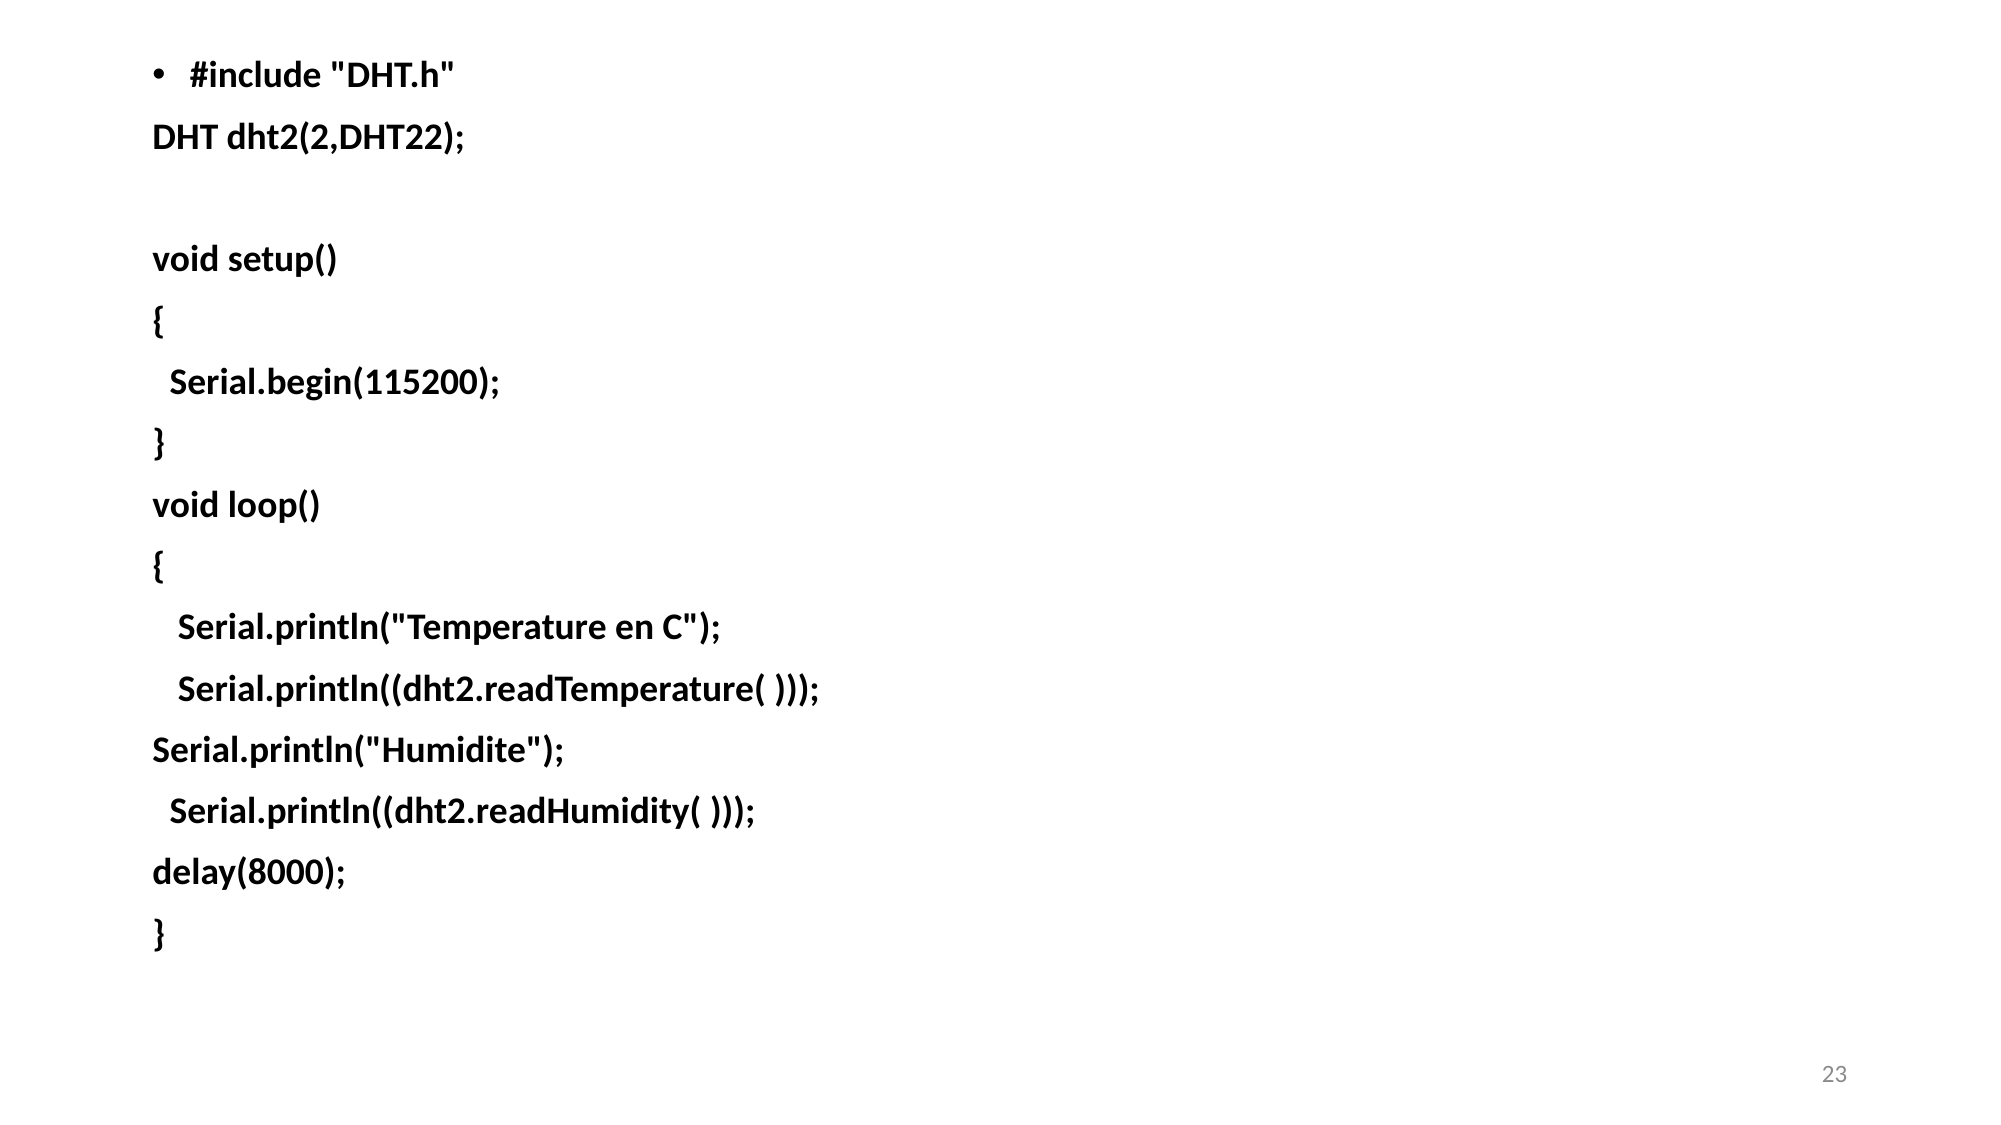

#include "DHT.h"
DHT dht2(2,DHT22);

void setup()
{
  Serial.begin(115200);
}
void loop()
{
   Serial.println("Temperature en C");
   Serial.println((dht2.readTemperature( )));
Serial.println("Humidite");
  Serial.println((dht2.readHumidity( )));
delay(8000);
}
23